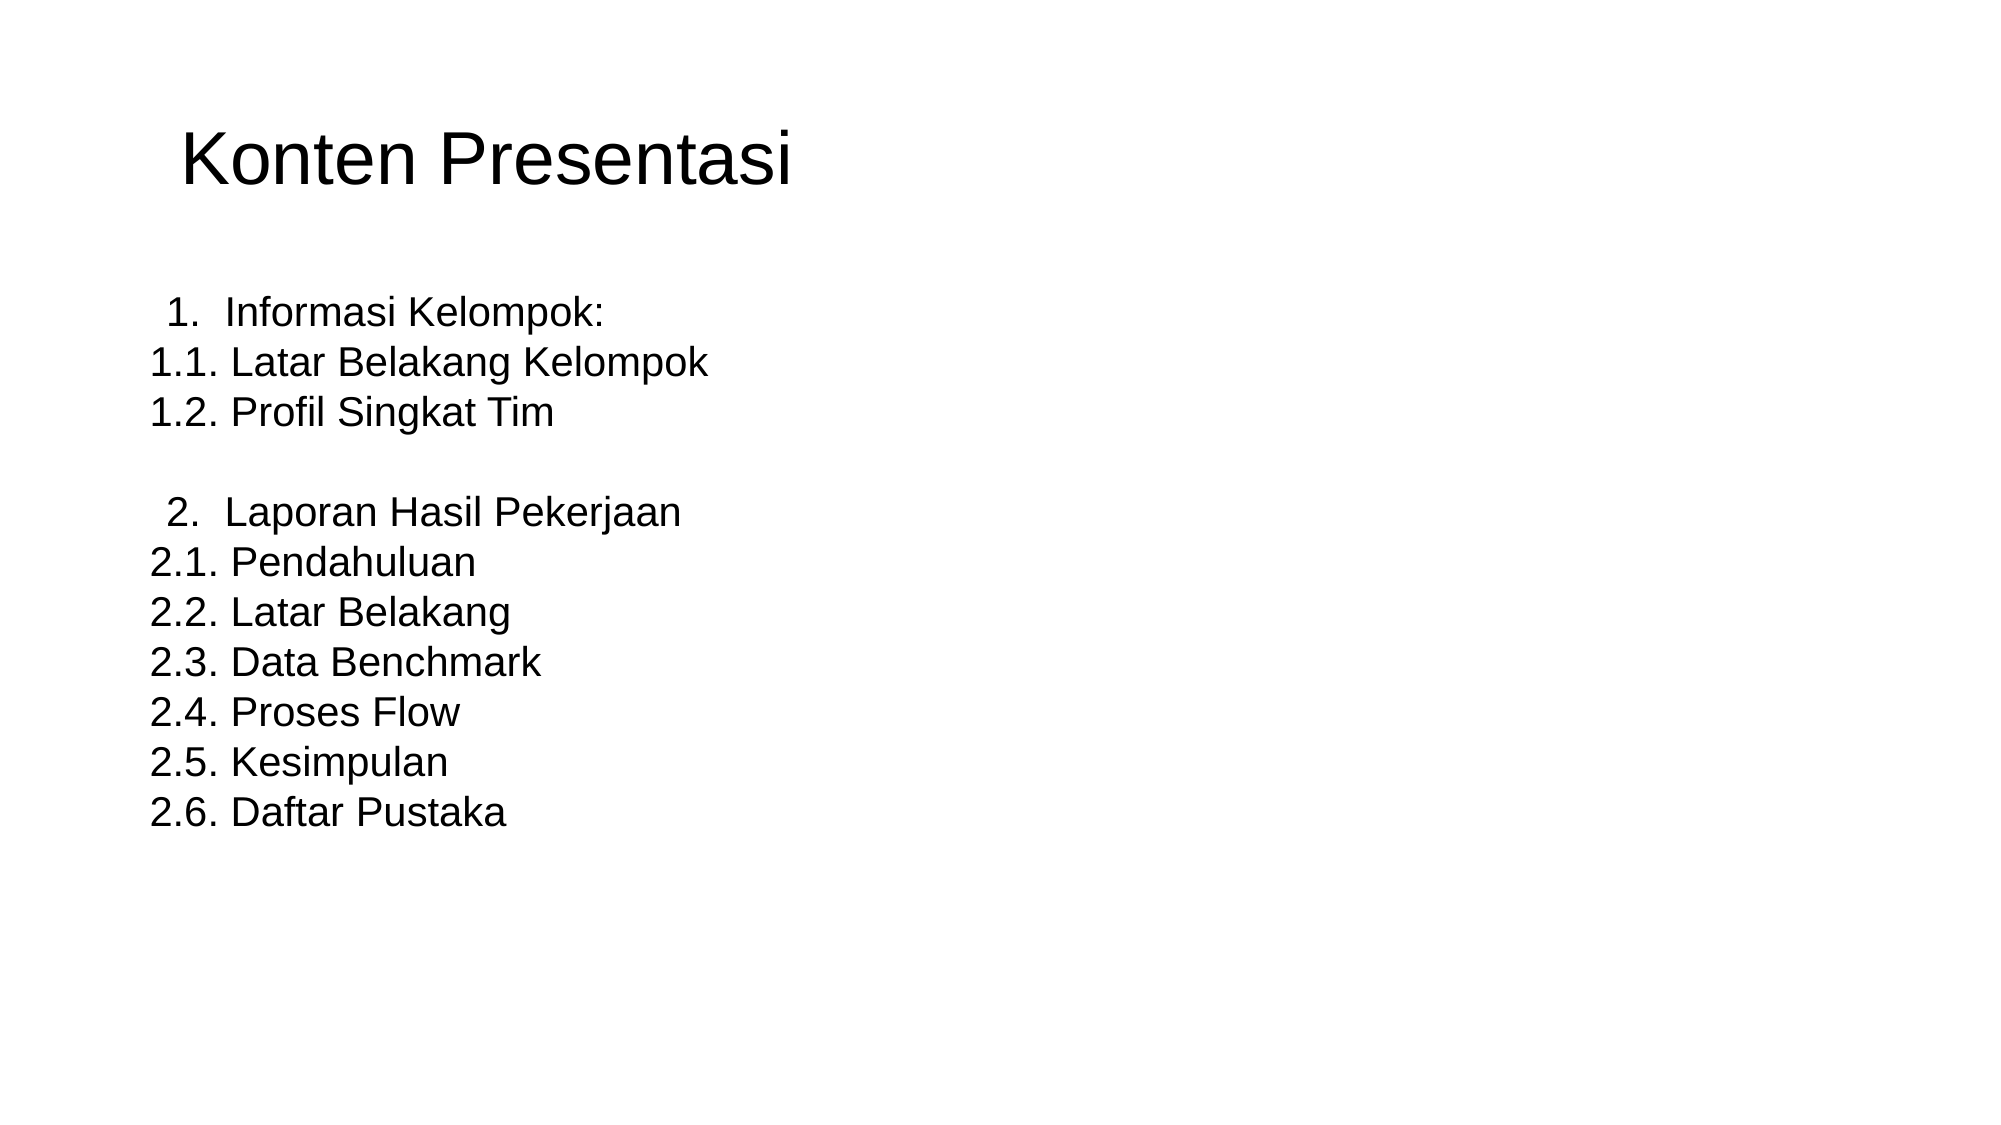

Konten Presentasi

Informasi Kelompok:
1.1. Latar Belakang Kelompok
1.2. Profil Singkat Tim

Laporan Hasil Pekerjaan
2.1. Pendahuluan
2.2. Latar Belakang
2.3. Data Benchmark
2.4. Proses Flow
2.5. Kesimpulan
2.6. Daftar Pustaka